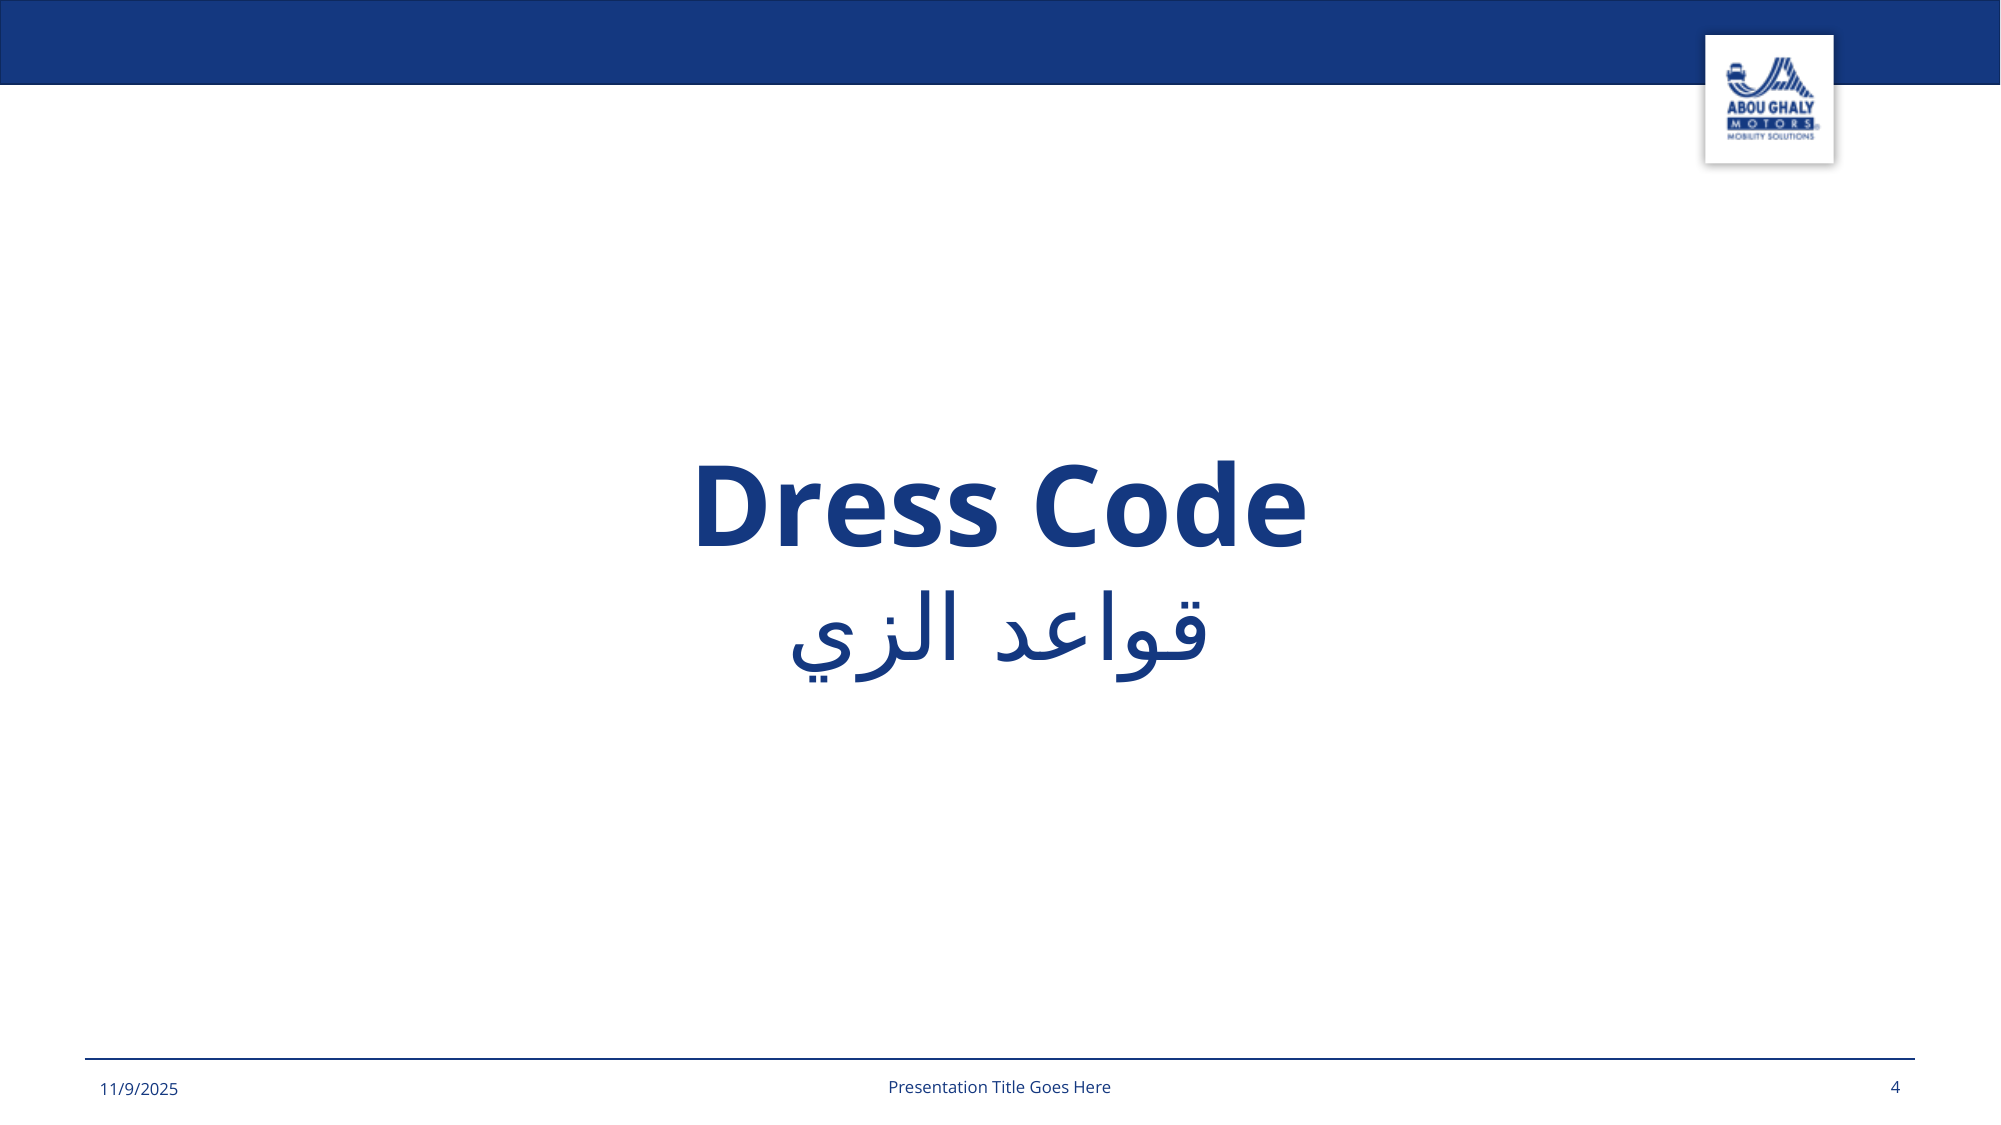

Dress Code
قواعد الزي
11/9/2025
4
Presentation Title Goes Here